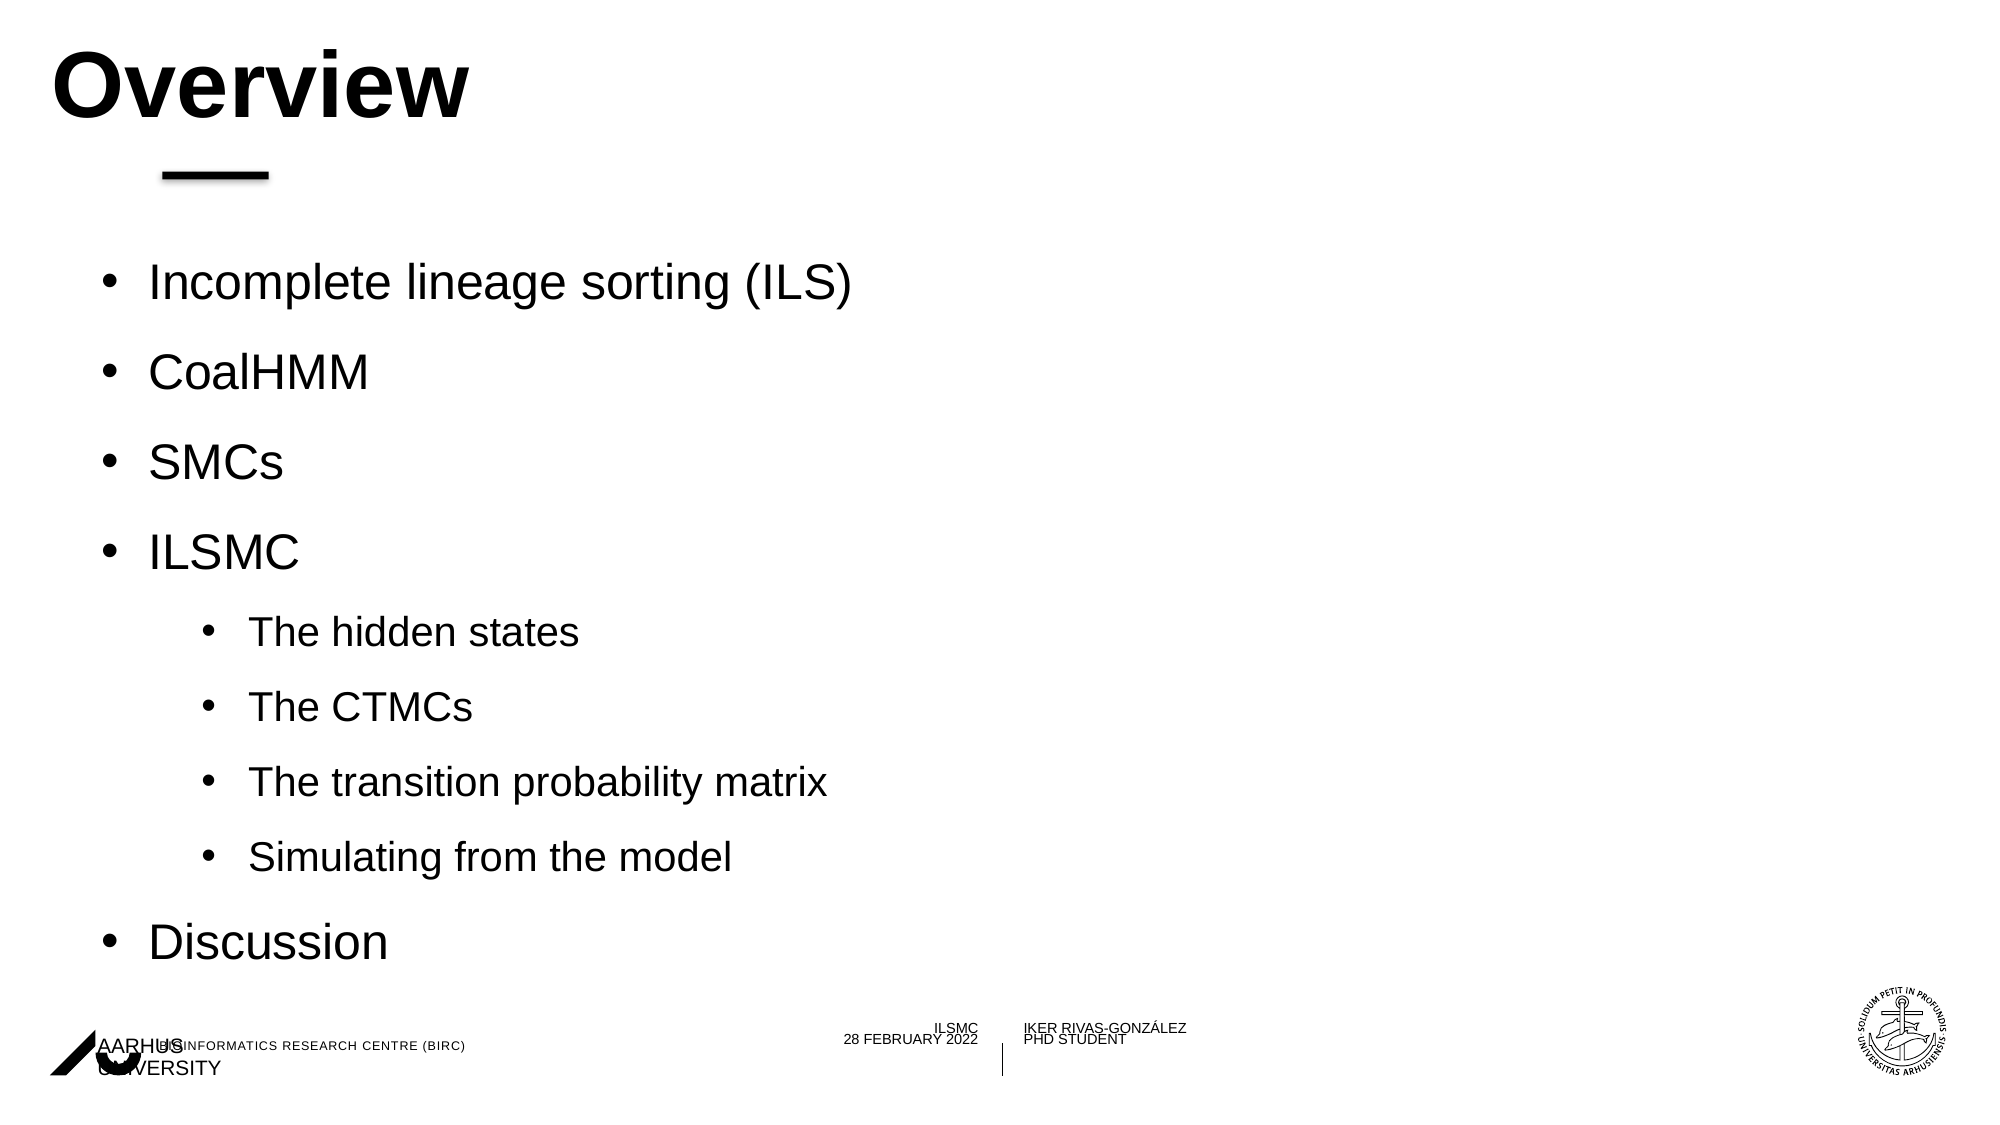

# Overview
Incomplete lineage sorting (ILS)
CoalHMM
SMCs
ILSMC
The hidden states
The CTMCs
The transition probability matrix
Simulating from the model
Discussion